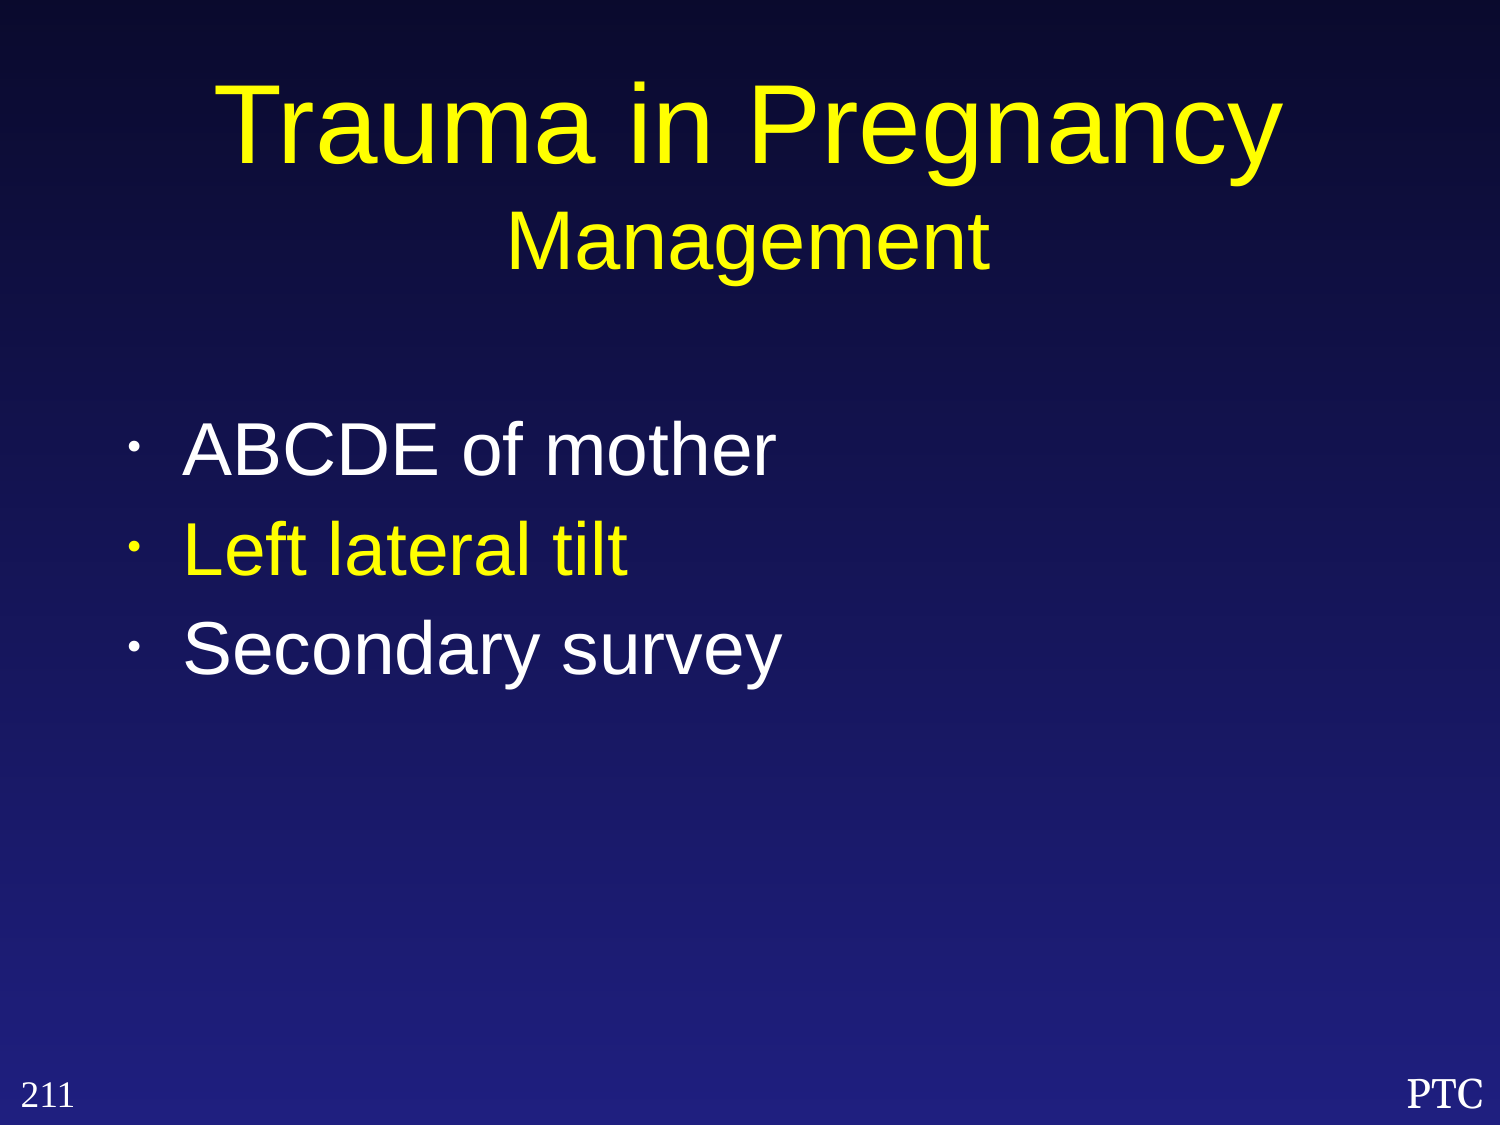

Trauma in Pregnancy Management
ABCDE of mother
Left lateral tilt
Secondary survey
211